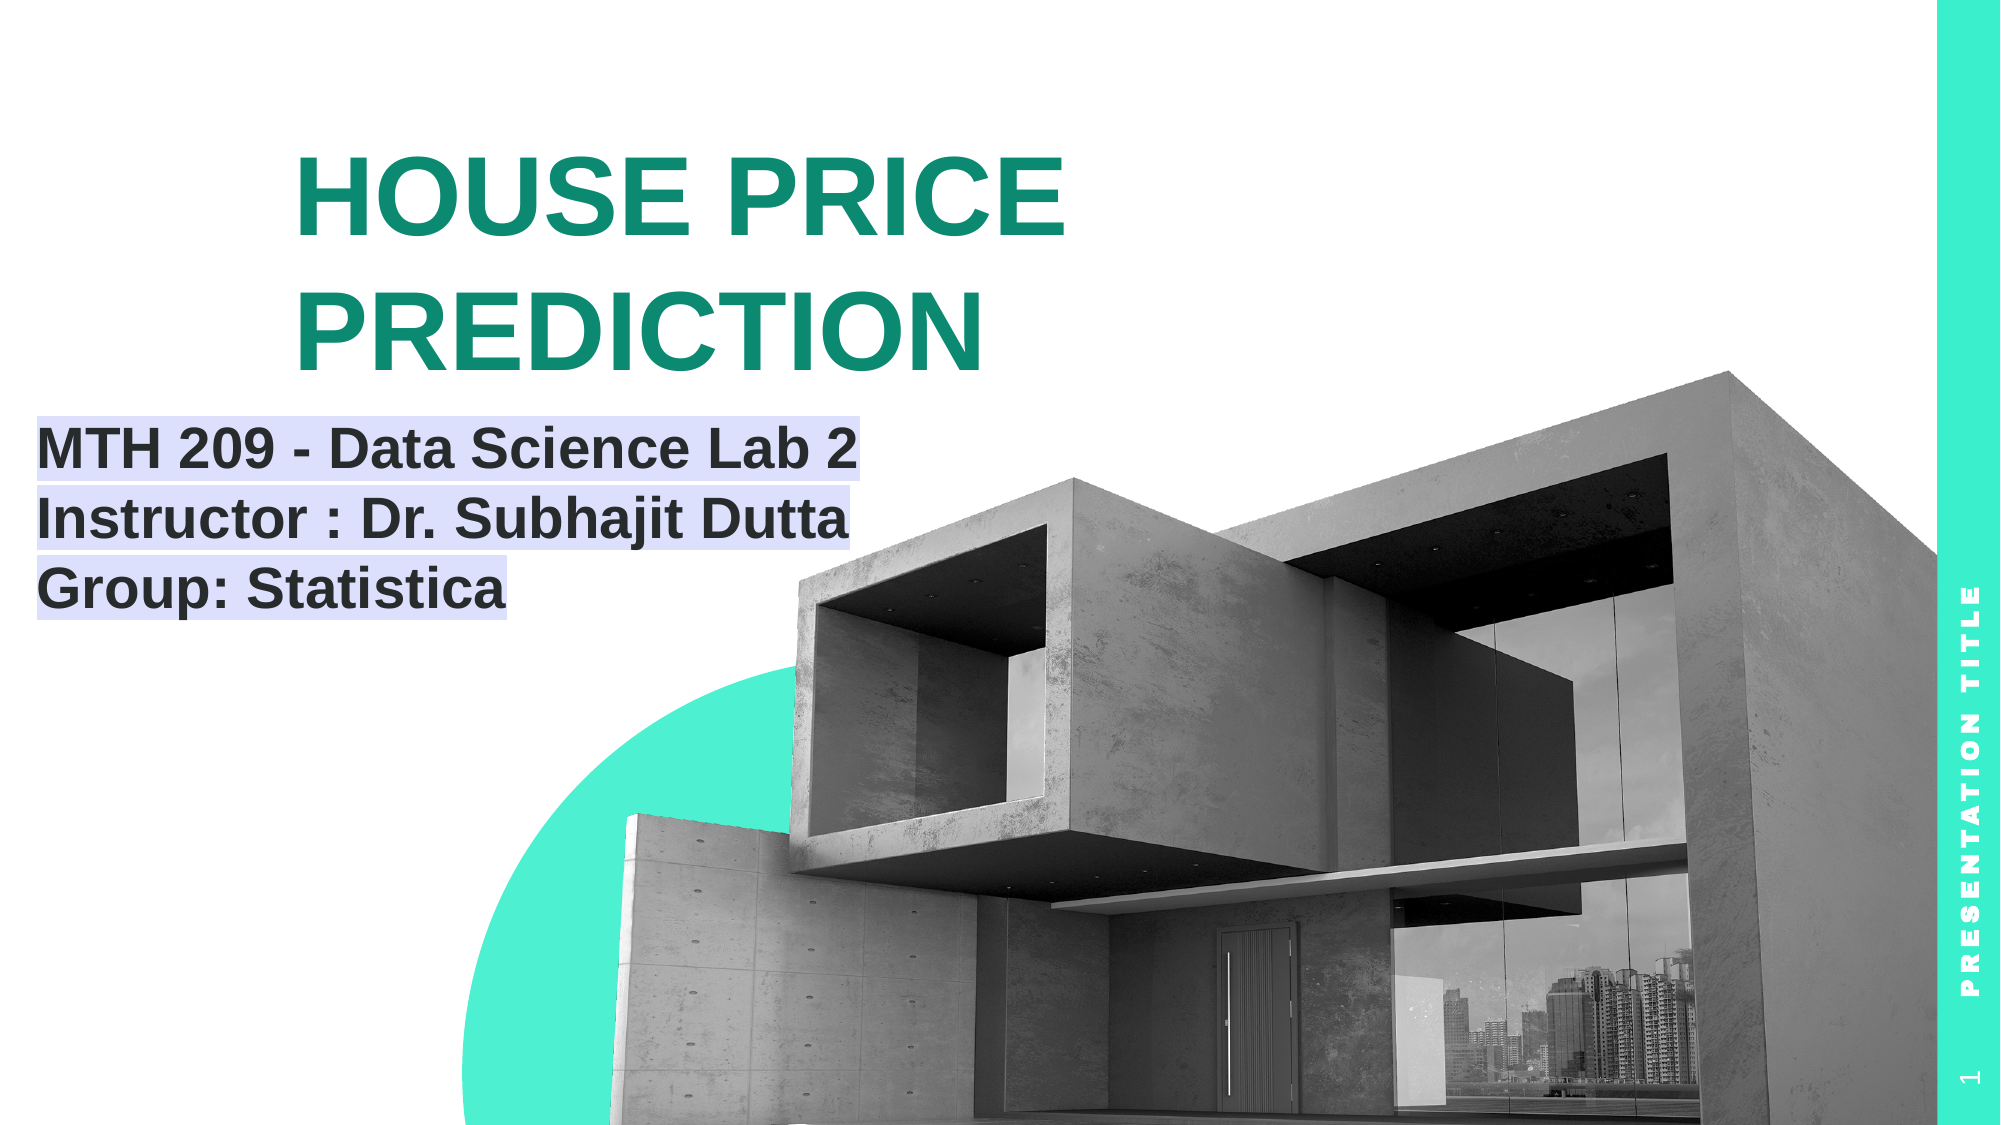

# House Price prediction
MTH 209 - Data Science Lab 2
Instructor : Dr. Subhajit Dutta
Group: Statistica

Presentation Title
1